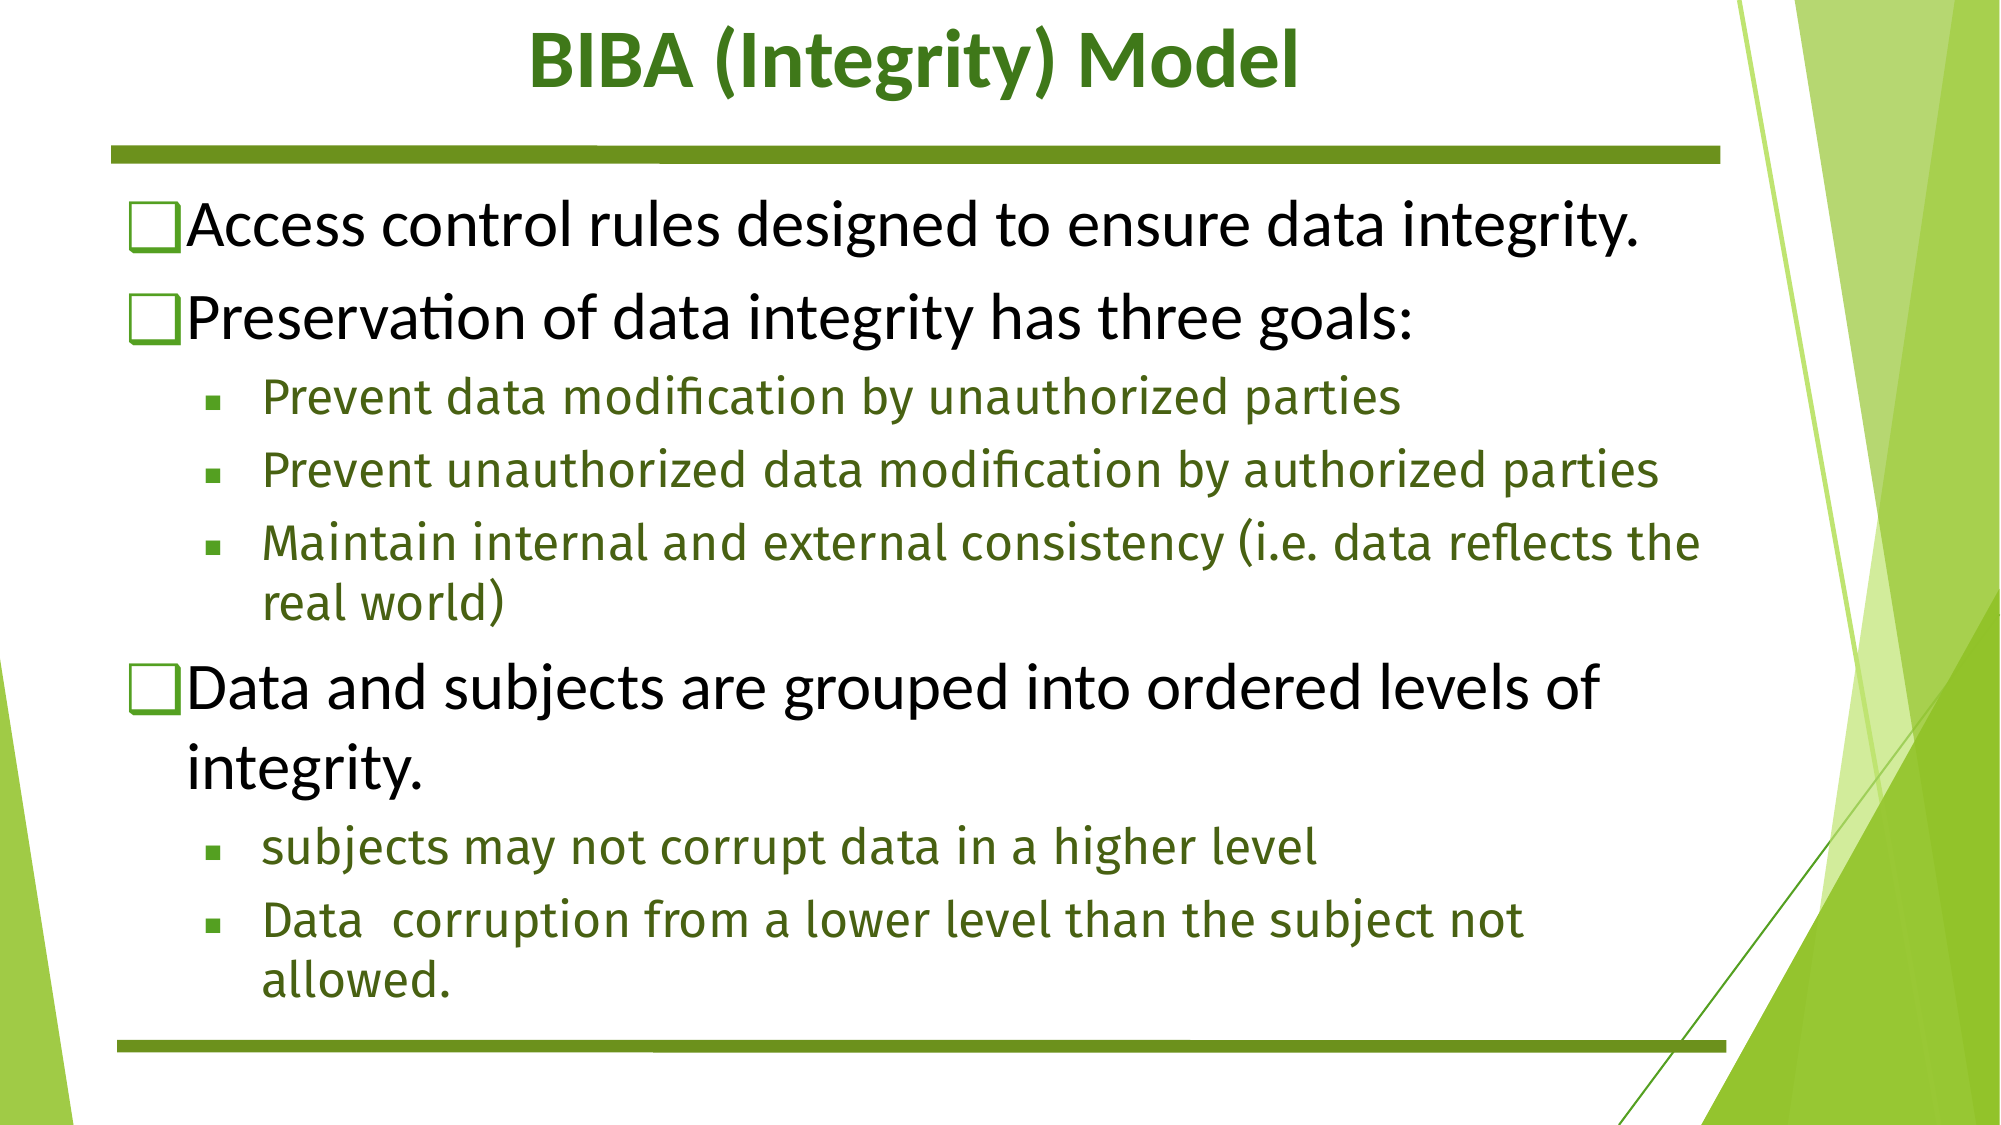

# BIBA (Integrity) Model
Access control rules designed to ensure data integrity.
Preservation of data integrity has three goals:
Prevent data modification by unauthorized parties
Prevent unauthorized data modification by authorized parties
Maintain internal and external consistency (i.e. data reflects the real world)
Data and subjects are grouped into ordered levels of integrity.
subjects may not corrupt data in a higher level
Data  corruption from a lower level than the subject not allowed.